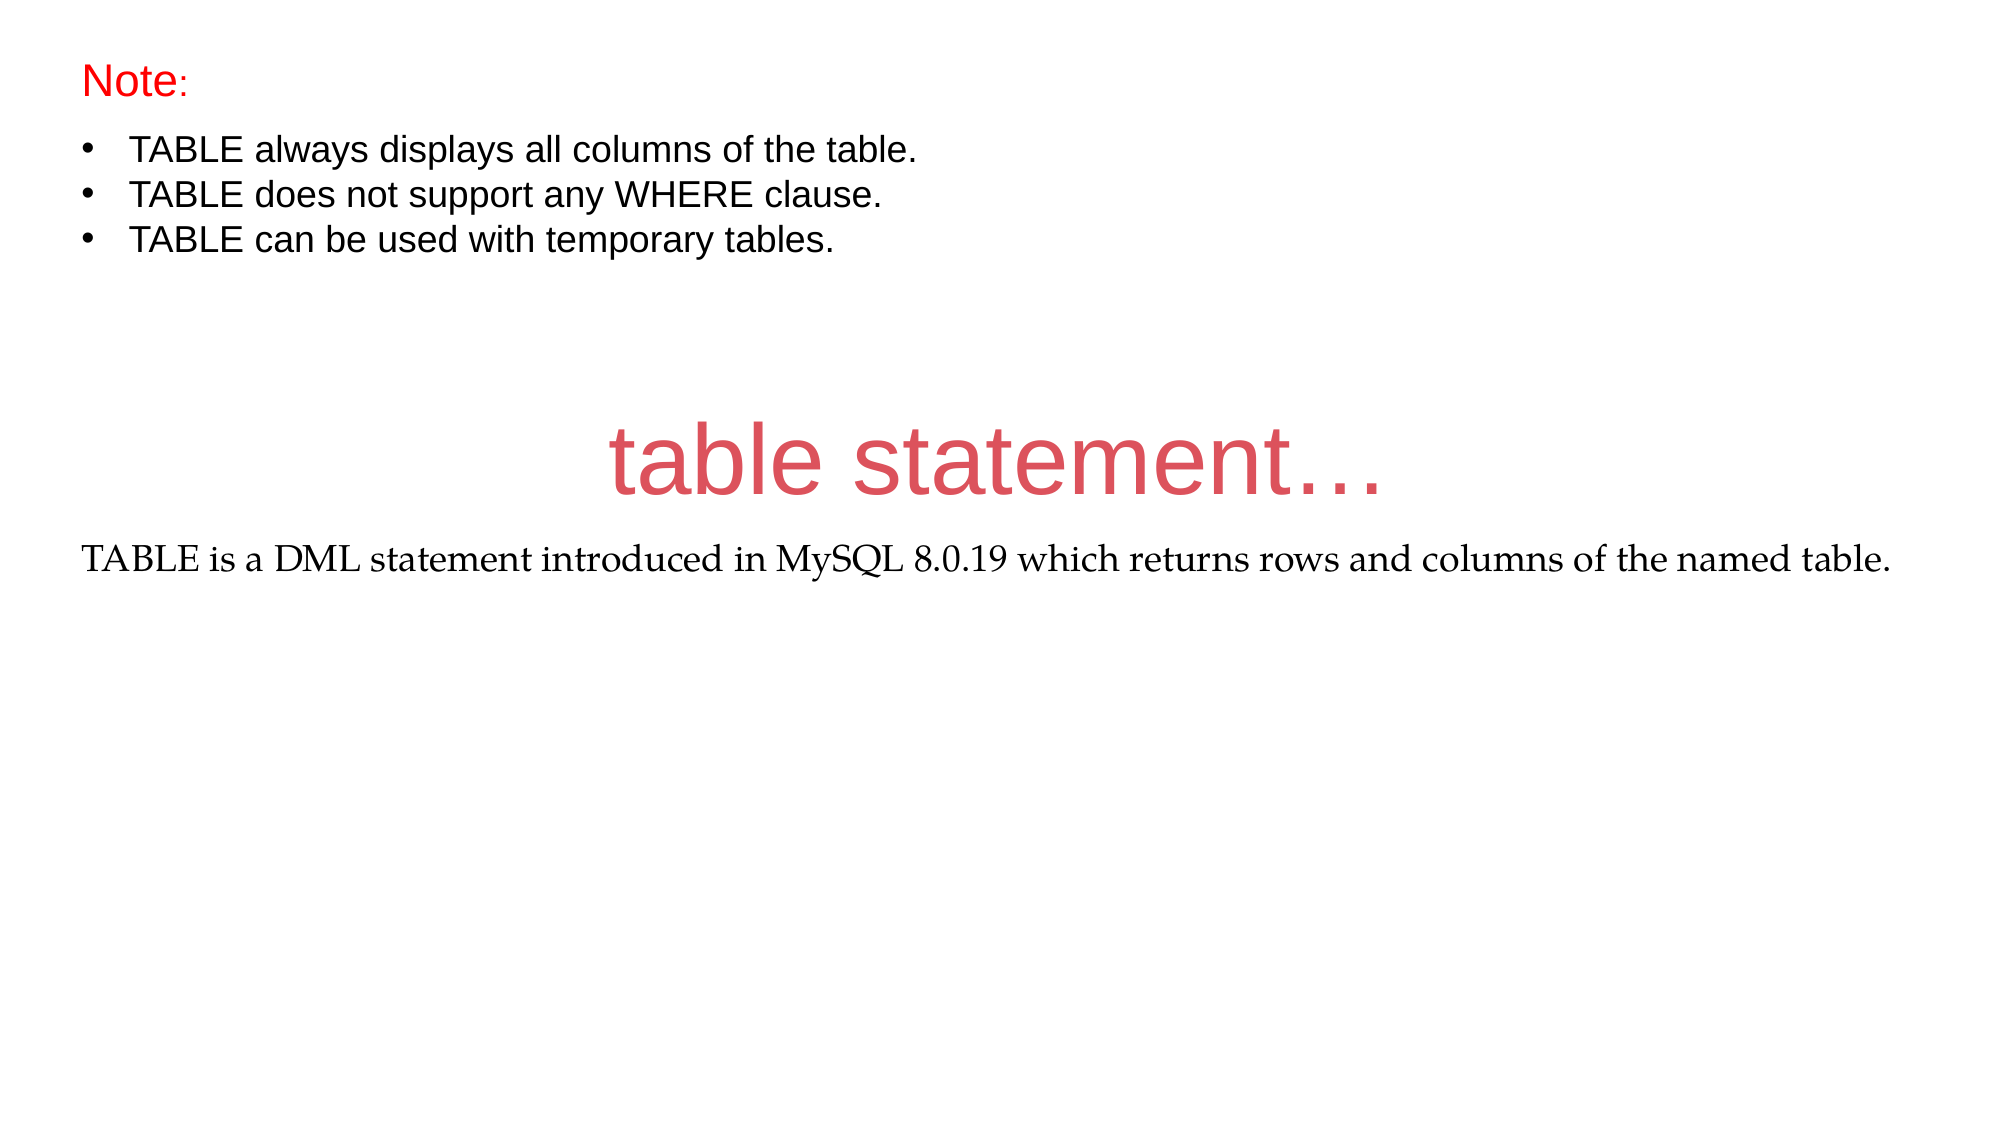

Note:

TABLE always displays all columns of the table.
TABLE does not support any WHERE clause.
TABLE can be used with temporary tables.
table statement…
TABLE is a DML statement introduced in MySQL 8.0.19 which returns rows and columns of the named table.